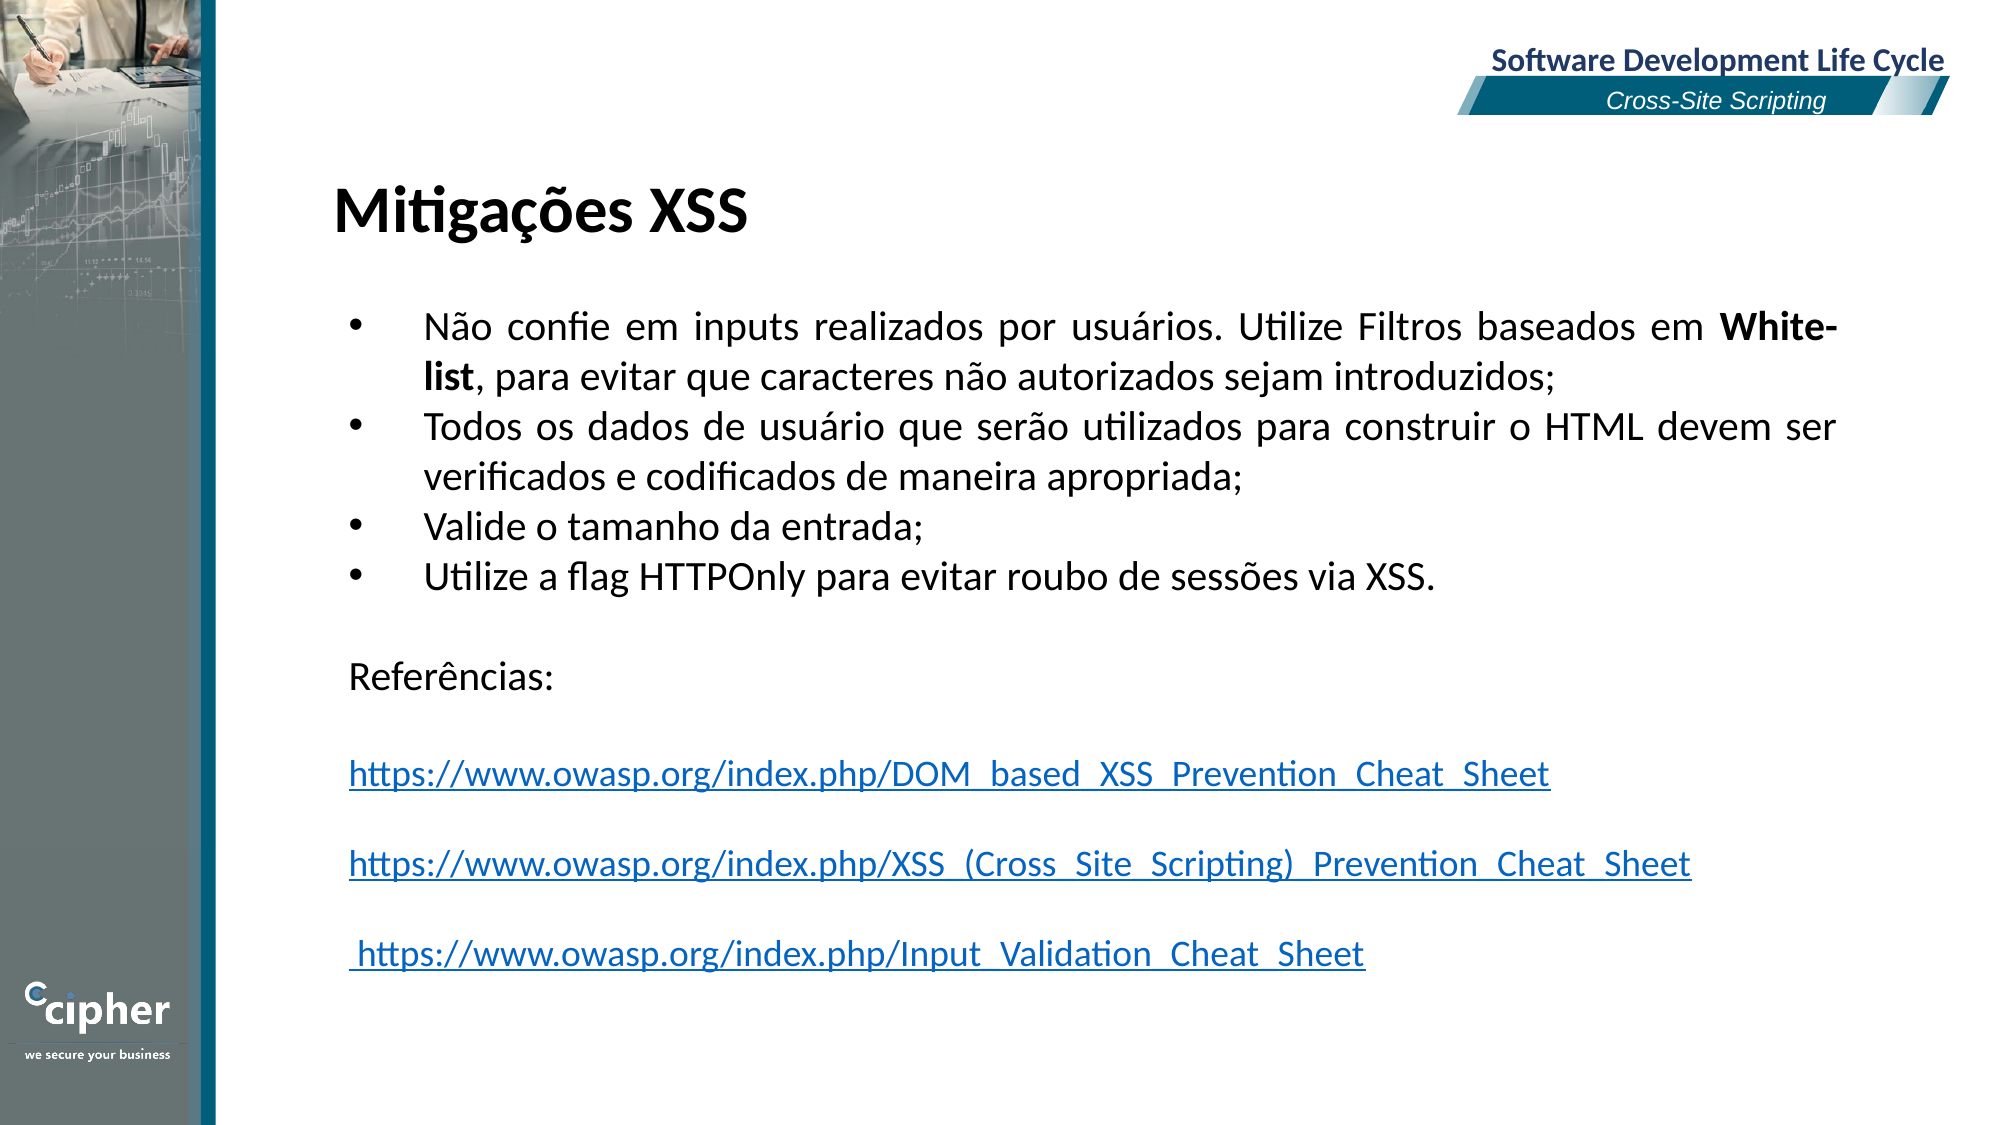

Software Development Life Cycle
Cross-Site Scripting

Mitigações XSS
Não confie em inputs realizados por usuários. Utilize Filtros baseados em White-list, para evitar que caracteres não autorizados sejam introduzidos;
Todos os dados de usuário que serão utilizados para construir o HTML devem ser verificados e codificados de maneira apropriada;
Valide o tamanho da entrada;
Utilize a flag HTTPOnly para evitar roubo de sessões via XSS.

Referências:

https://www.owasp.org/index.php/DOM_based_XSS_Prevention_Cheat_Sheet

https://www.owasp.org/index.php/XSS_(Cross_Site_Scripting)_Prevention_Cheat_Sheet

 https://www.owasp.org/index.php/Input_Validation_Cheat_Sheet